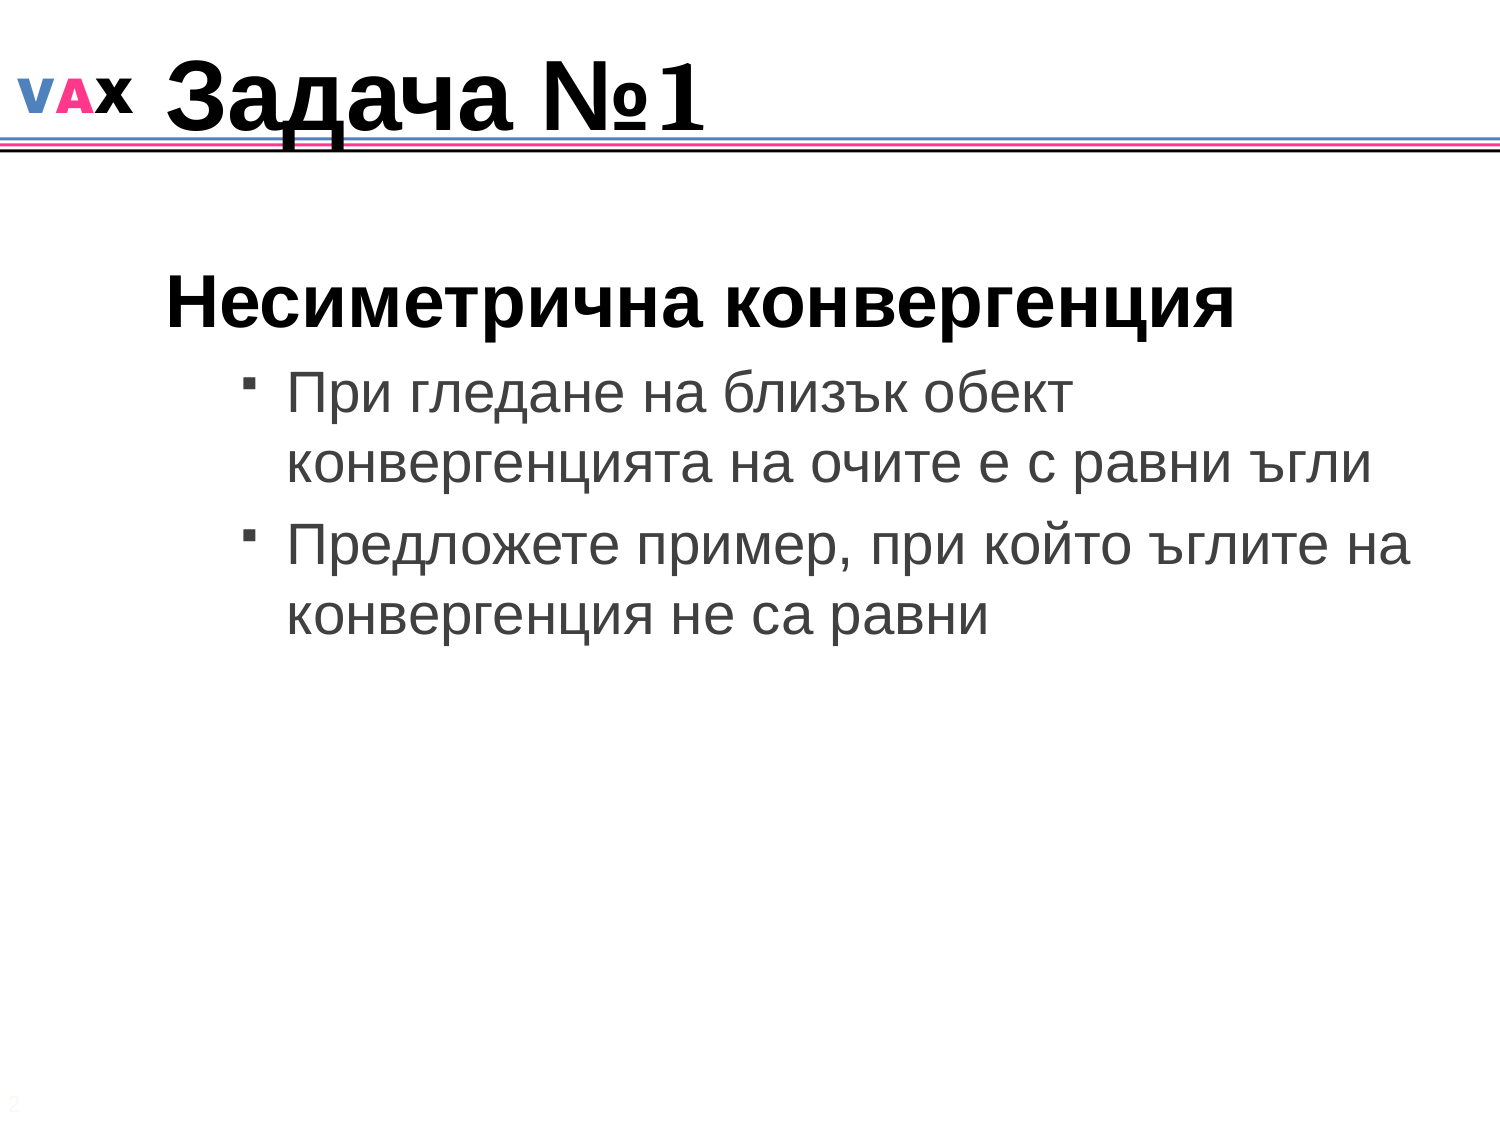

# Задача №1
Несиметрична конвергенция
При гледане на близък обект конвергенцията на очите е с равни ъгли
Предложете пример, при който ъглите на конвергенция не са равни